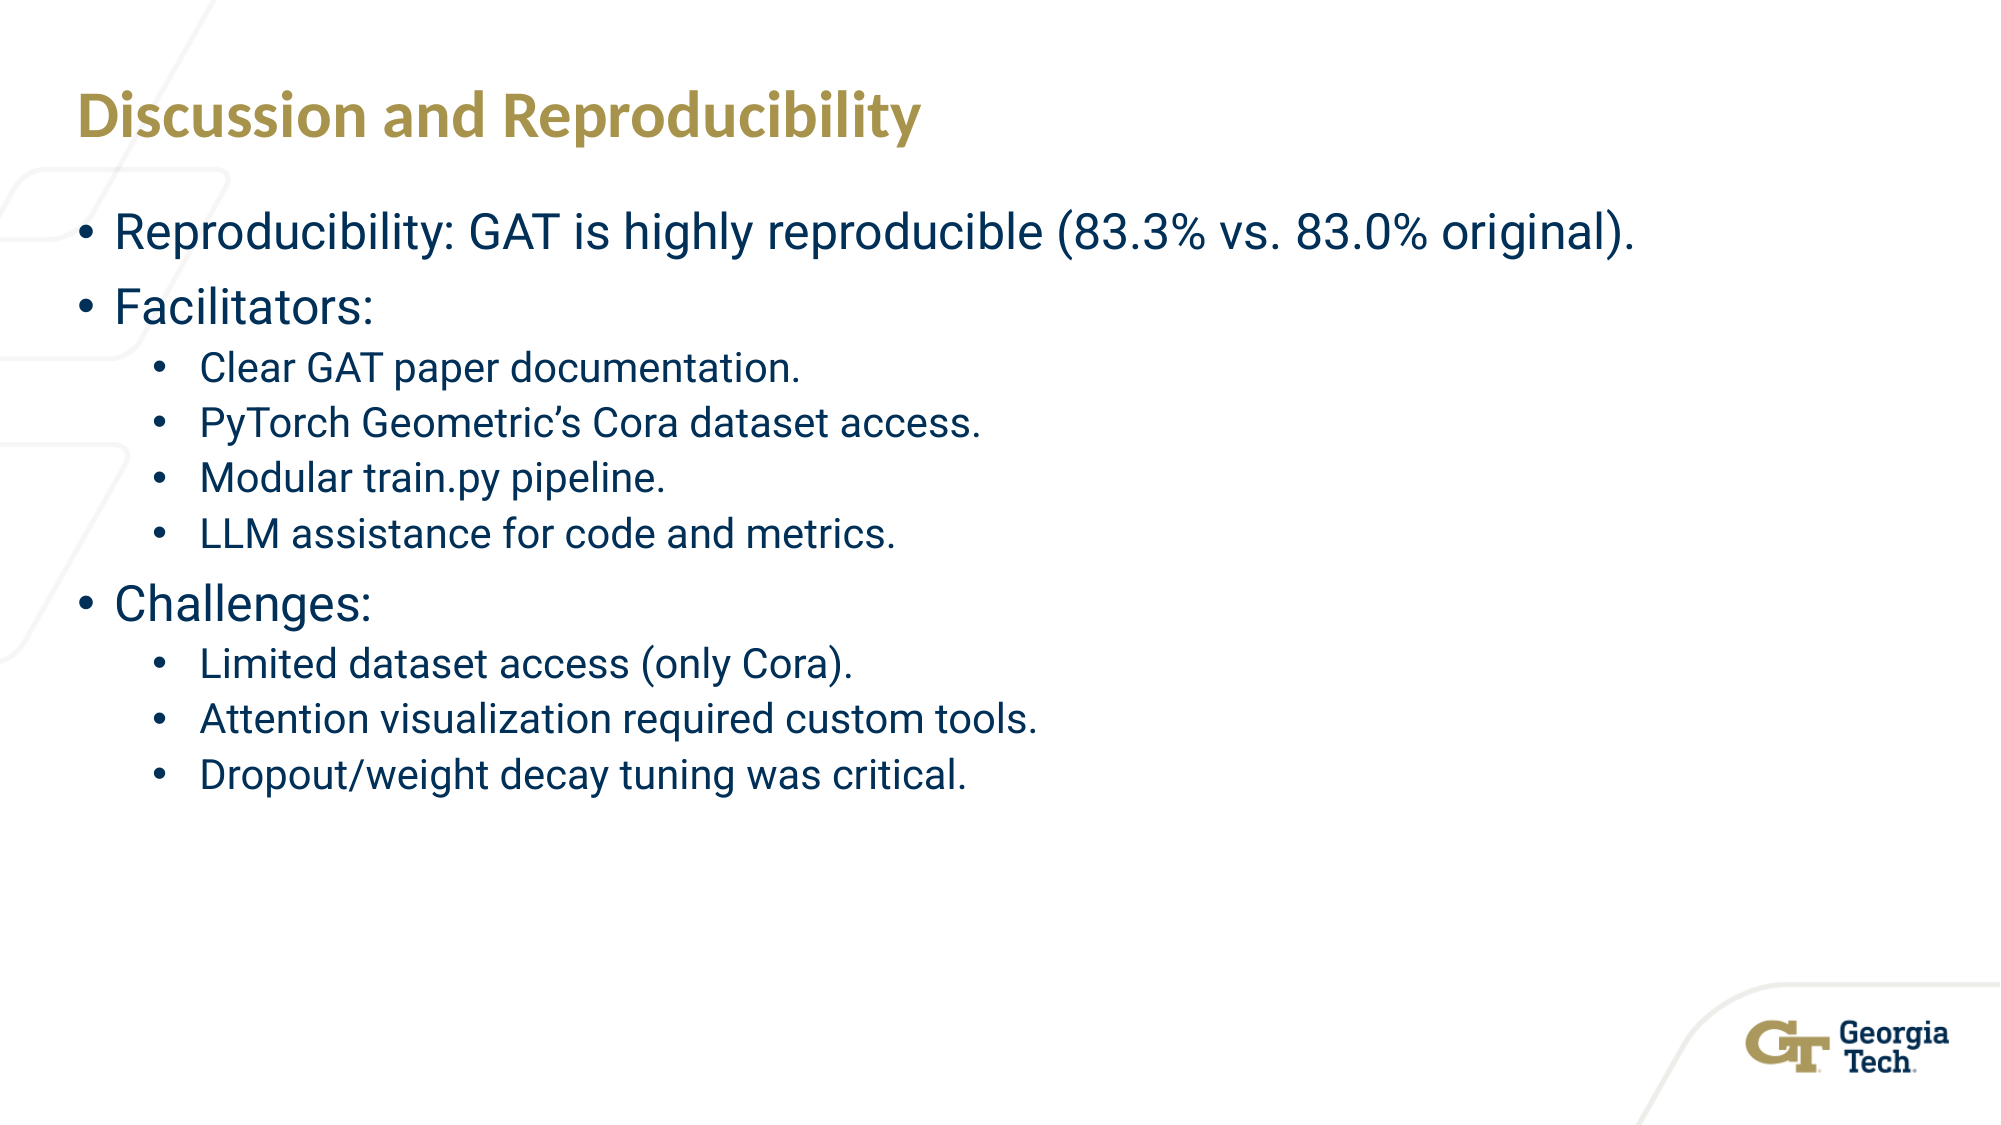

# Discussion and Reproducibility
Reproducibility: GAT is highly reproducible (83.3% vs. 83.0% original).
Facilitators:
Clear GAT paper documentation.
PyTorch Geometric’s Cora dataset access.
Modular train.py pipeline.
LLM assistance for code and metrics.
Challenges:
Limited dataset access (only Cora).
Attention visualization required custom tools.
Dropout/weight decay tuning was critical.